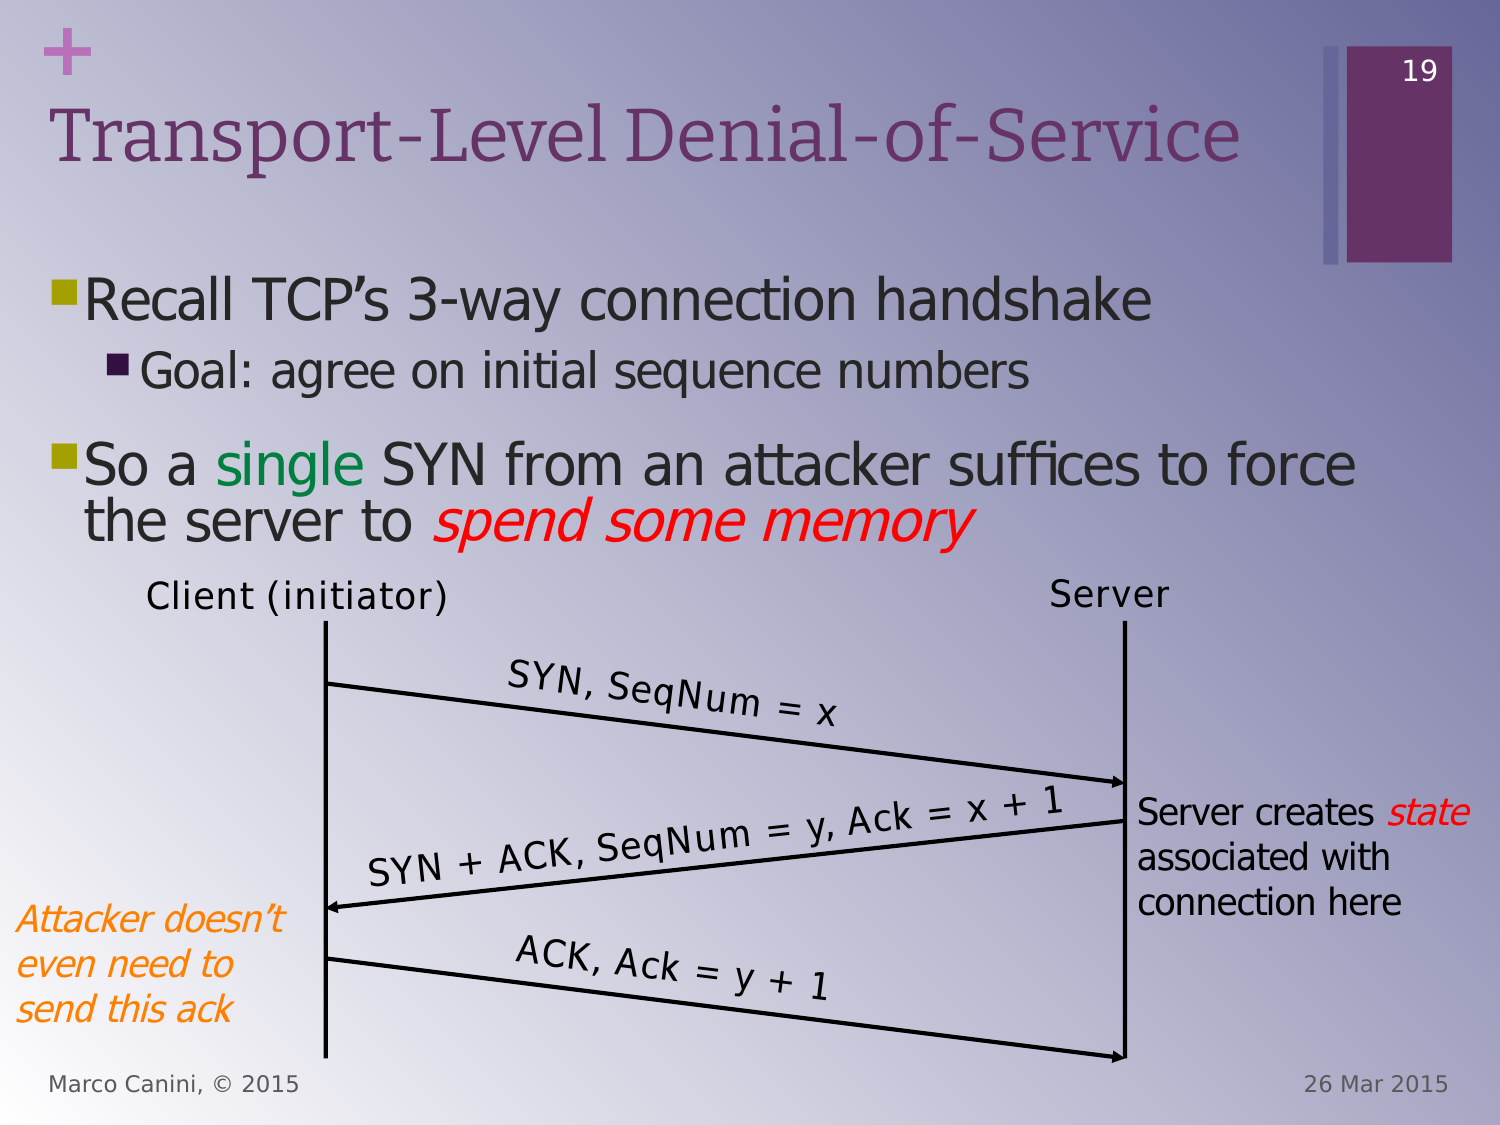

19
# Transport-Level Denial-of-Service
Recall TCP’s 3-way connection handshake
Goal: agree on initial sequence numbers
So a single SYN from an attacker suffices to force the server to spend some memory
Server
Client (initiator)

SYN, SeqNum = x

Server creates state associated with connection here
SYN + ACK, SeqNum = y, Ack = x + 1

Attacker doesn’t even need to send this ack
ACK, Ack = y + 1

Marco Canini, © 2015
26 Mar 2015